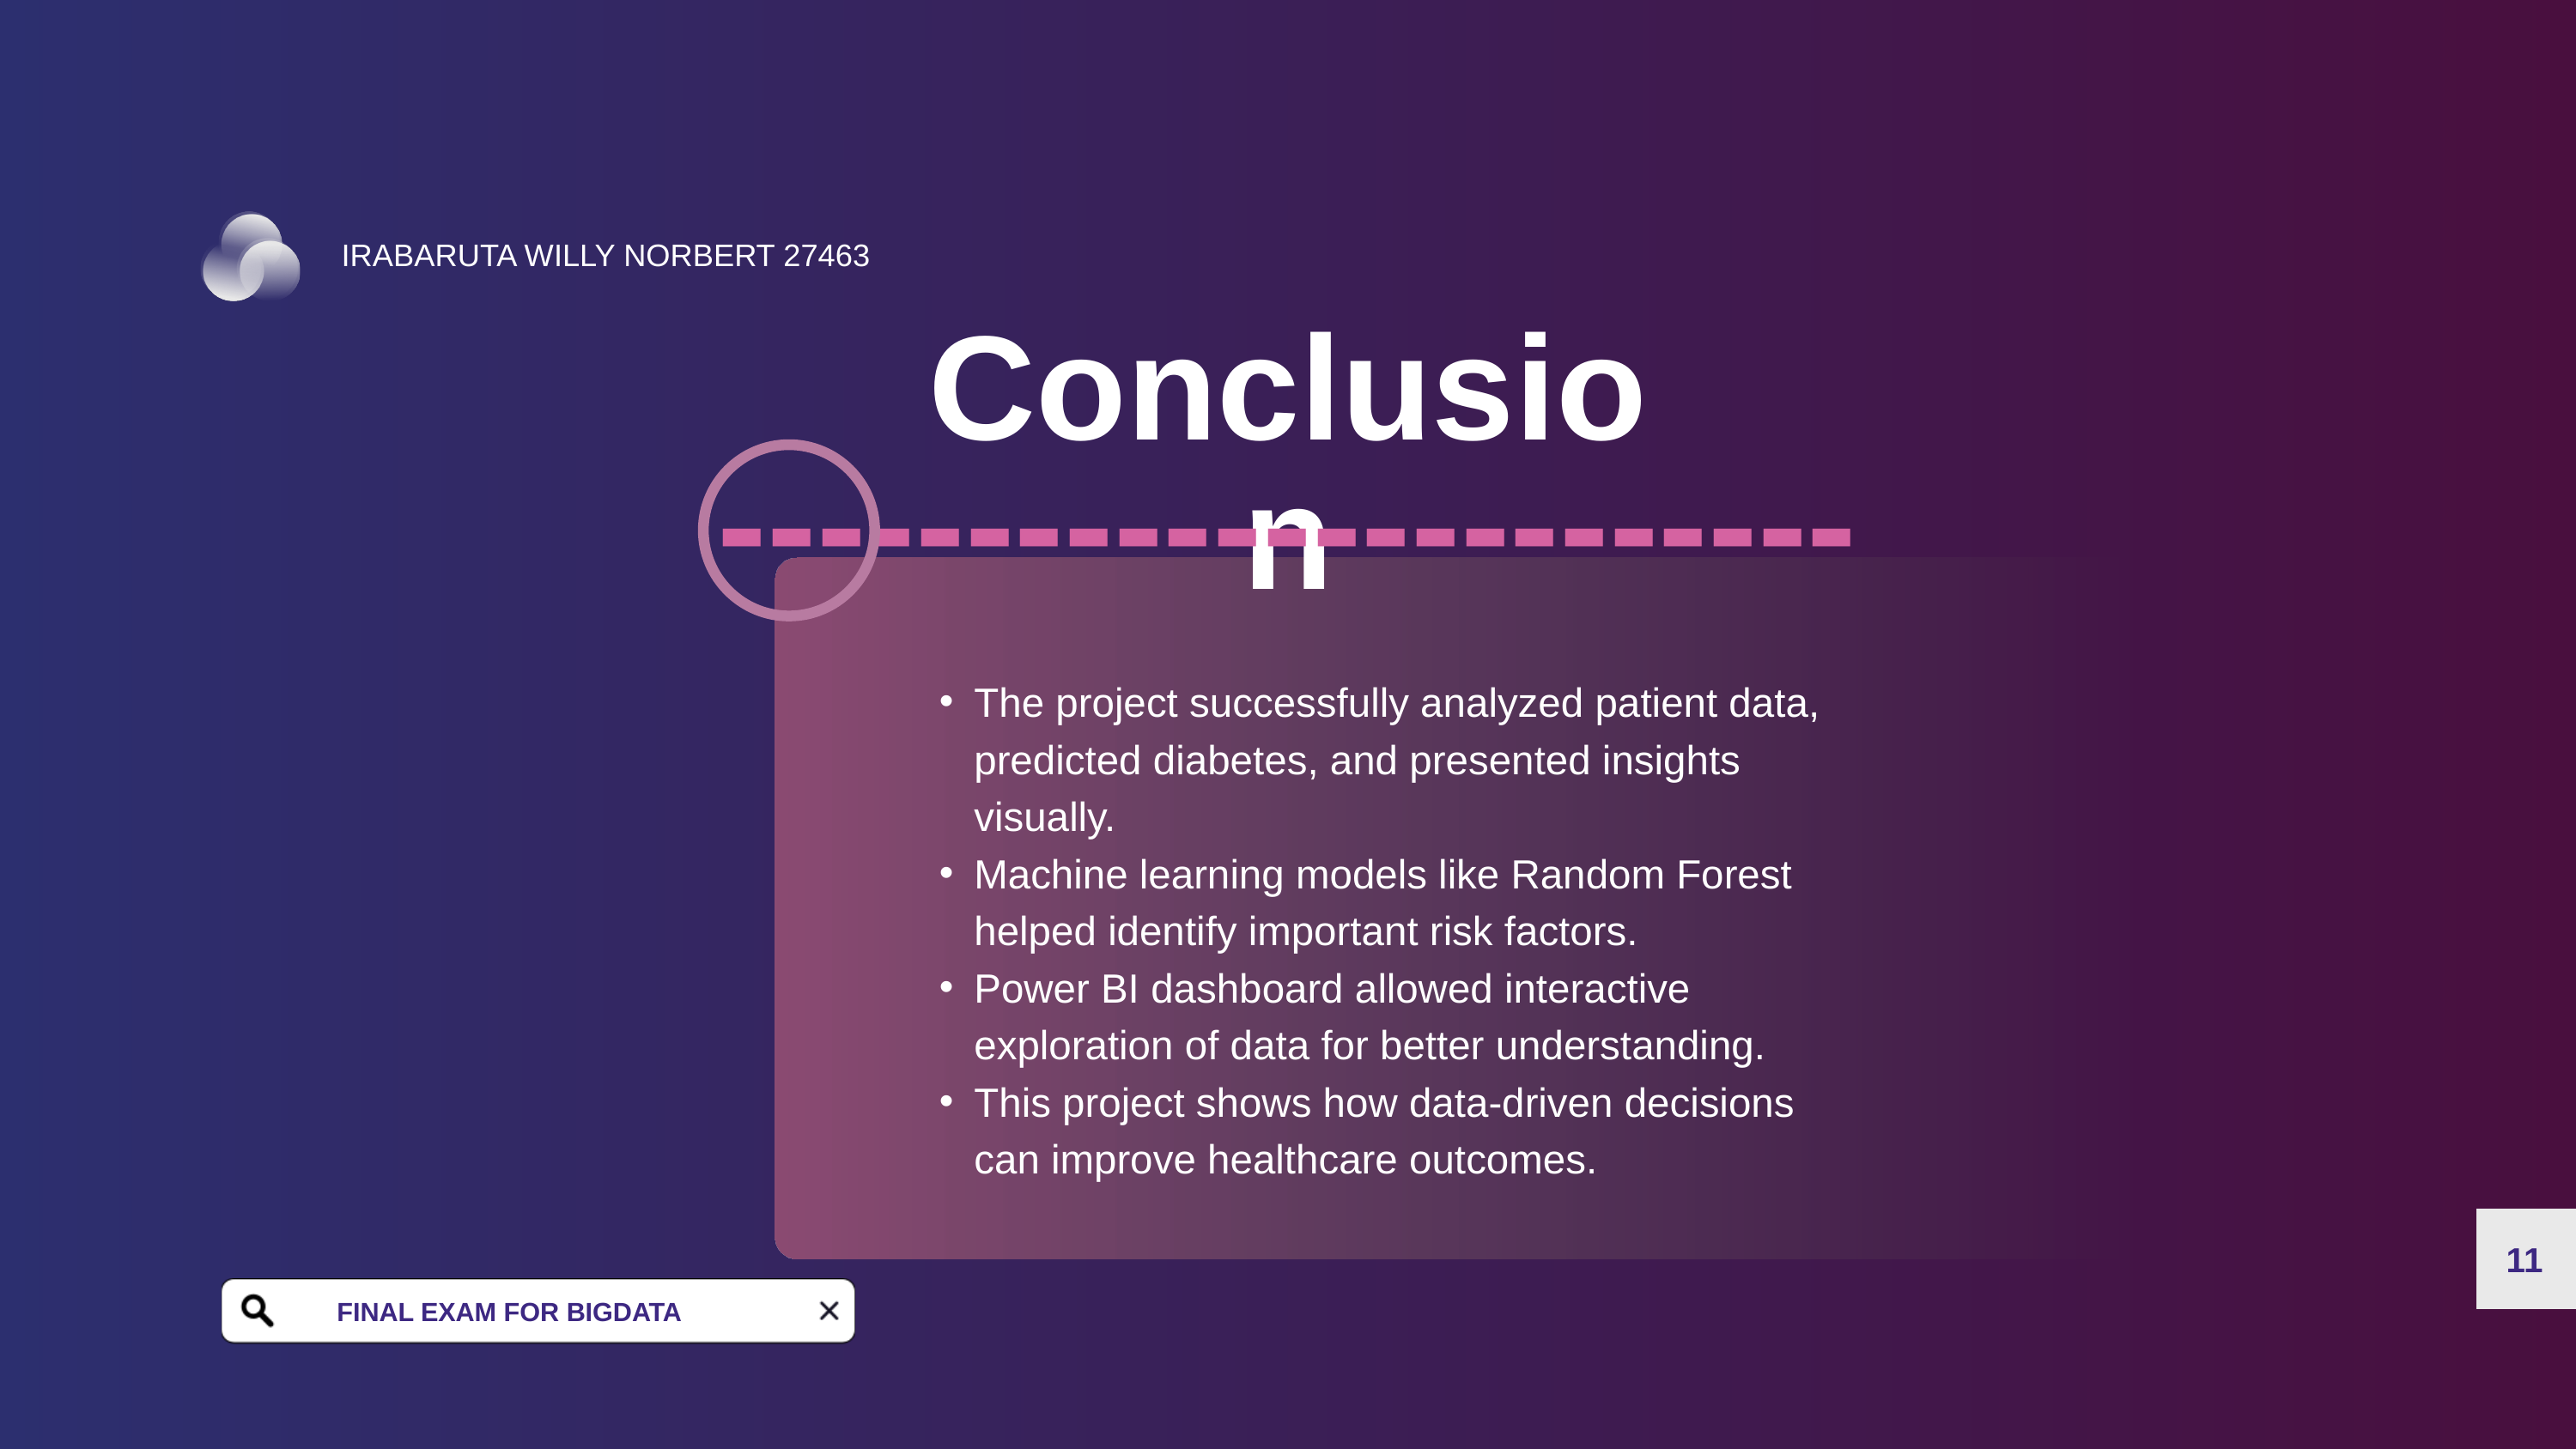

IRABARUTA WILLY NORBERT 27463
Conclusion

-----------------------

The project successfully analyzed patient data, predicted diabetes, and presented insights visually.
Machine learning models like Random Forest helped identify important risk factors.
Power BI dashboard allowed interactive exploration of data for better understanding.
This project shows how data-driven decisions can improve healthcare outcomes.

11

FINAL EXAM FOR BIGDATA